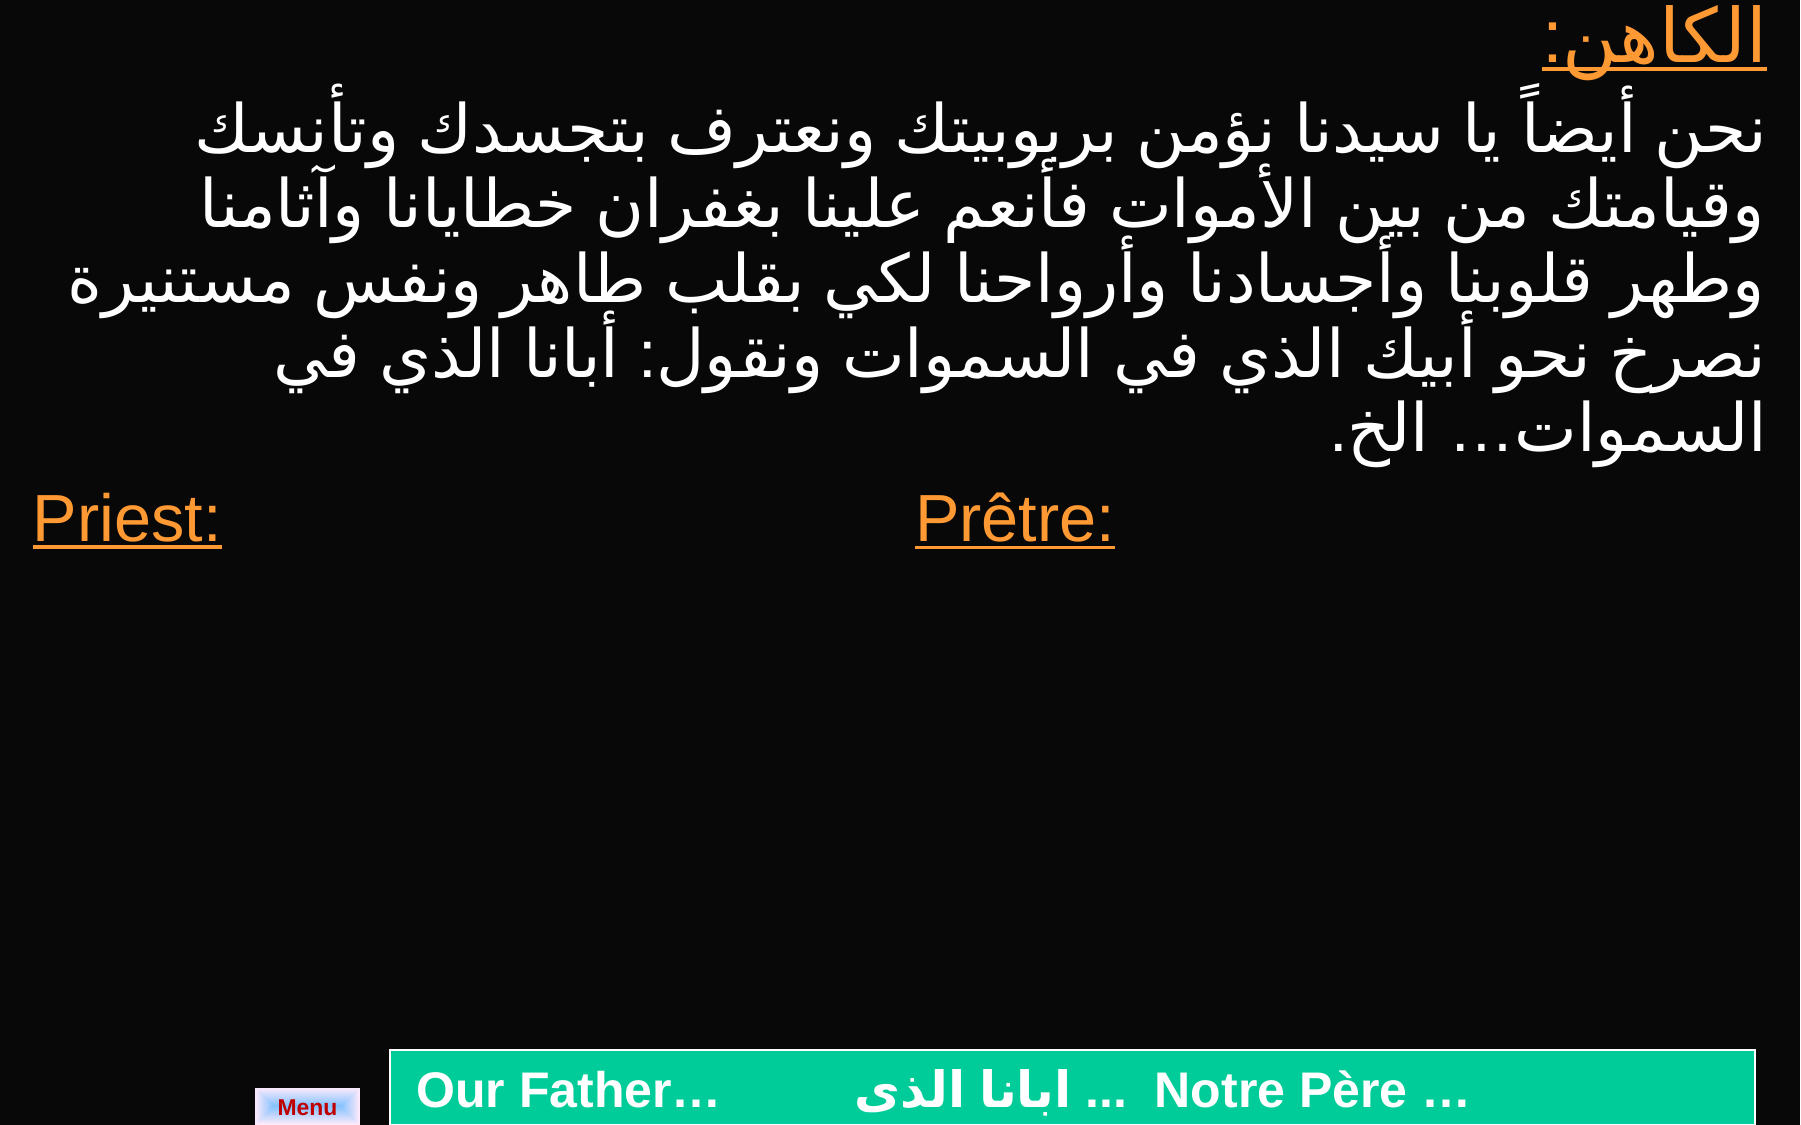

| الكاهن: نحن أيضاً يا سيدنا نؤمن بربوبيتك ونعترف بتجسدك وتأنسك وقيامتك من بين الأموات فأنعم علينا بغفران خطايانا وآثامنا وطهر قلوبنا وأجسادنا وأرواحنا لكي بقلب طاهر ونفس مستنيرة نصرخ نحو أبيك الذي في السموات ونقول: أبانا الذي في السموات… الخ. |  |
| --- | --- |
| Priest: | Prêtre: |
 Our Father…	ابانا الذى ... 	Notre Père …

Menu